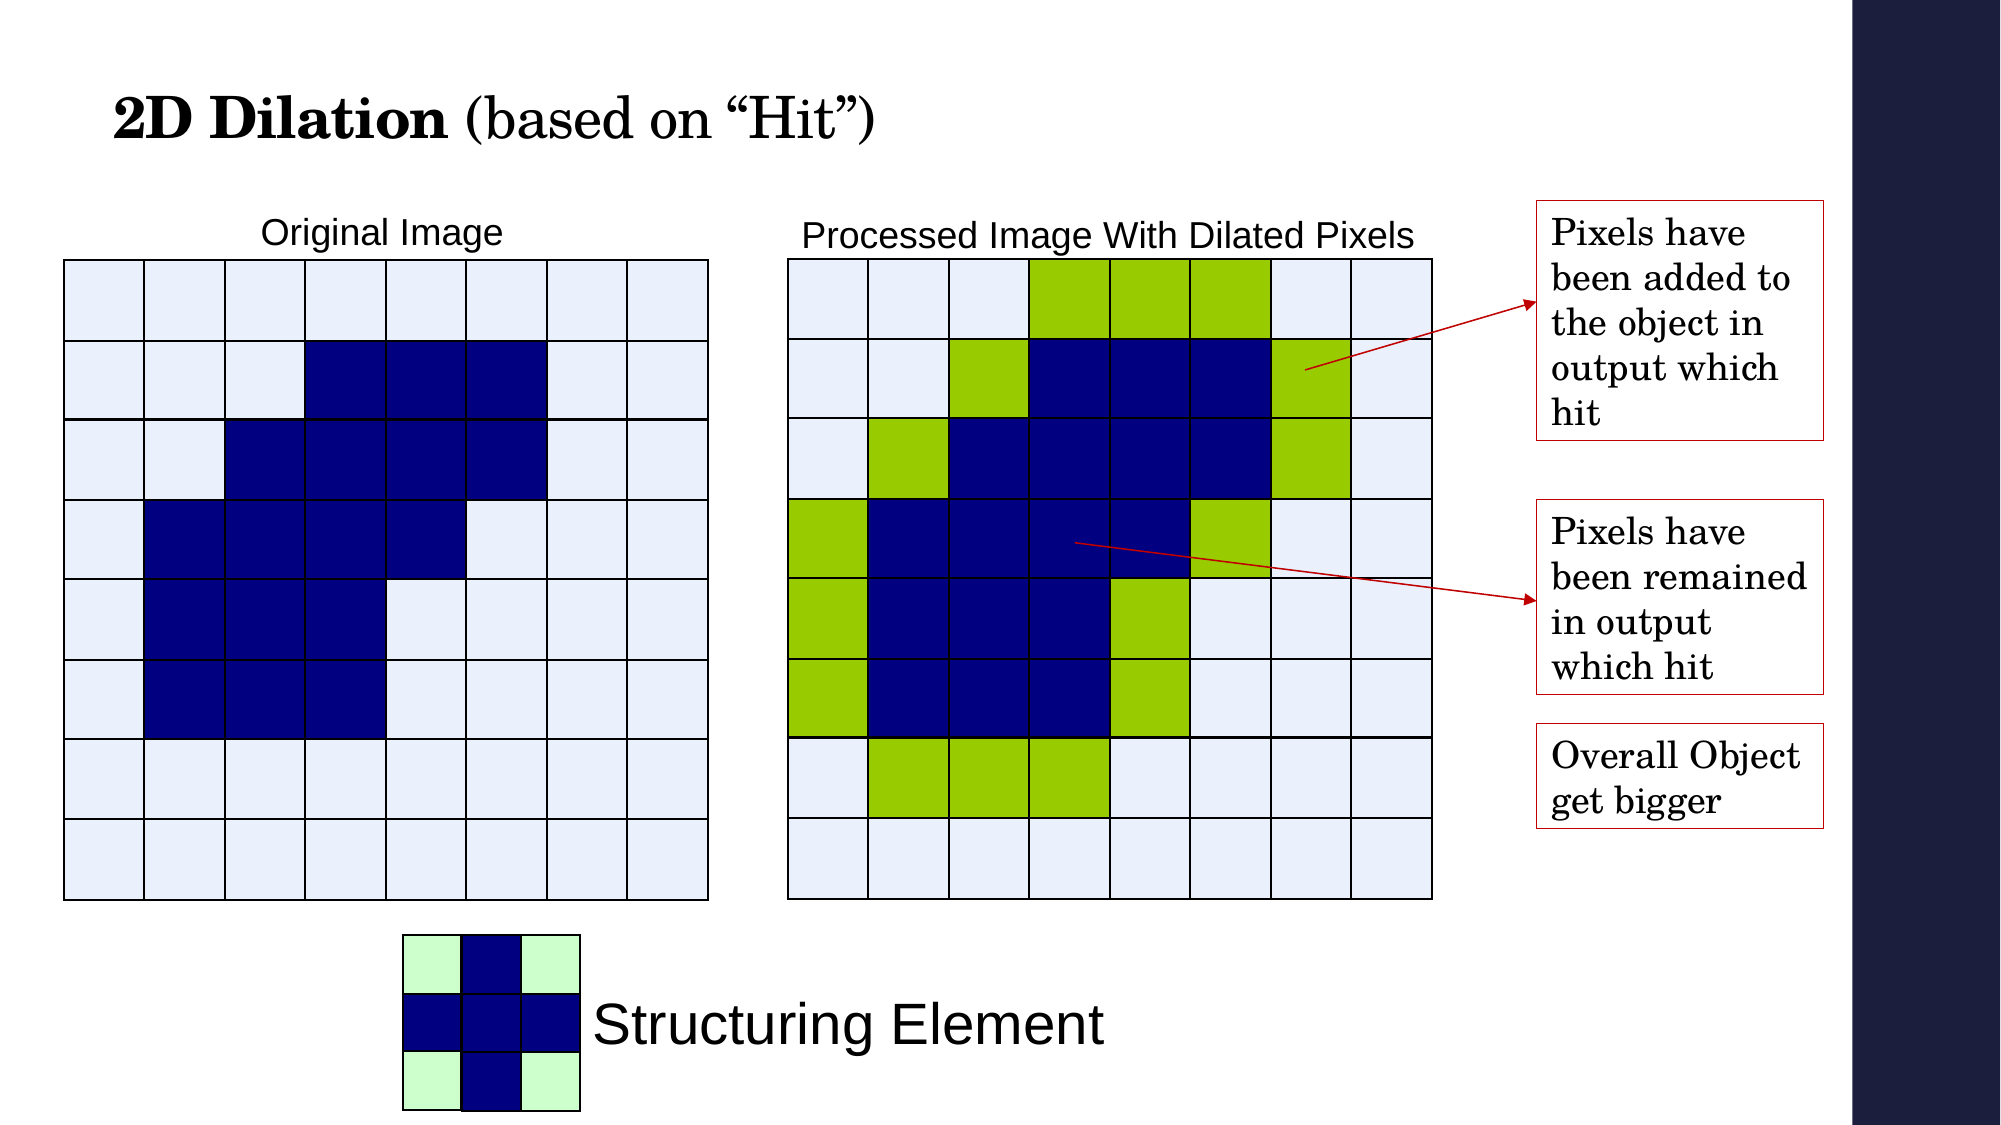

# 2D Dilation (based on “Hit”)
Original Image
Pixels have been added to the object in output which hit
Processed Image With Dilated Pixels

Pixels have been remained in output which hit

Overall Object get bigger

Structuring Element